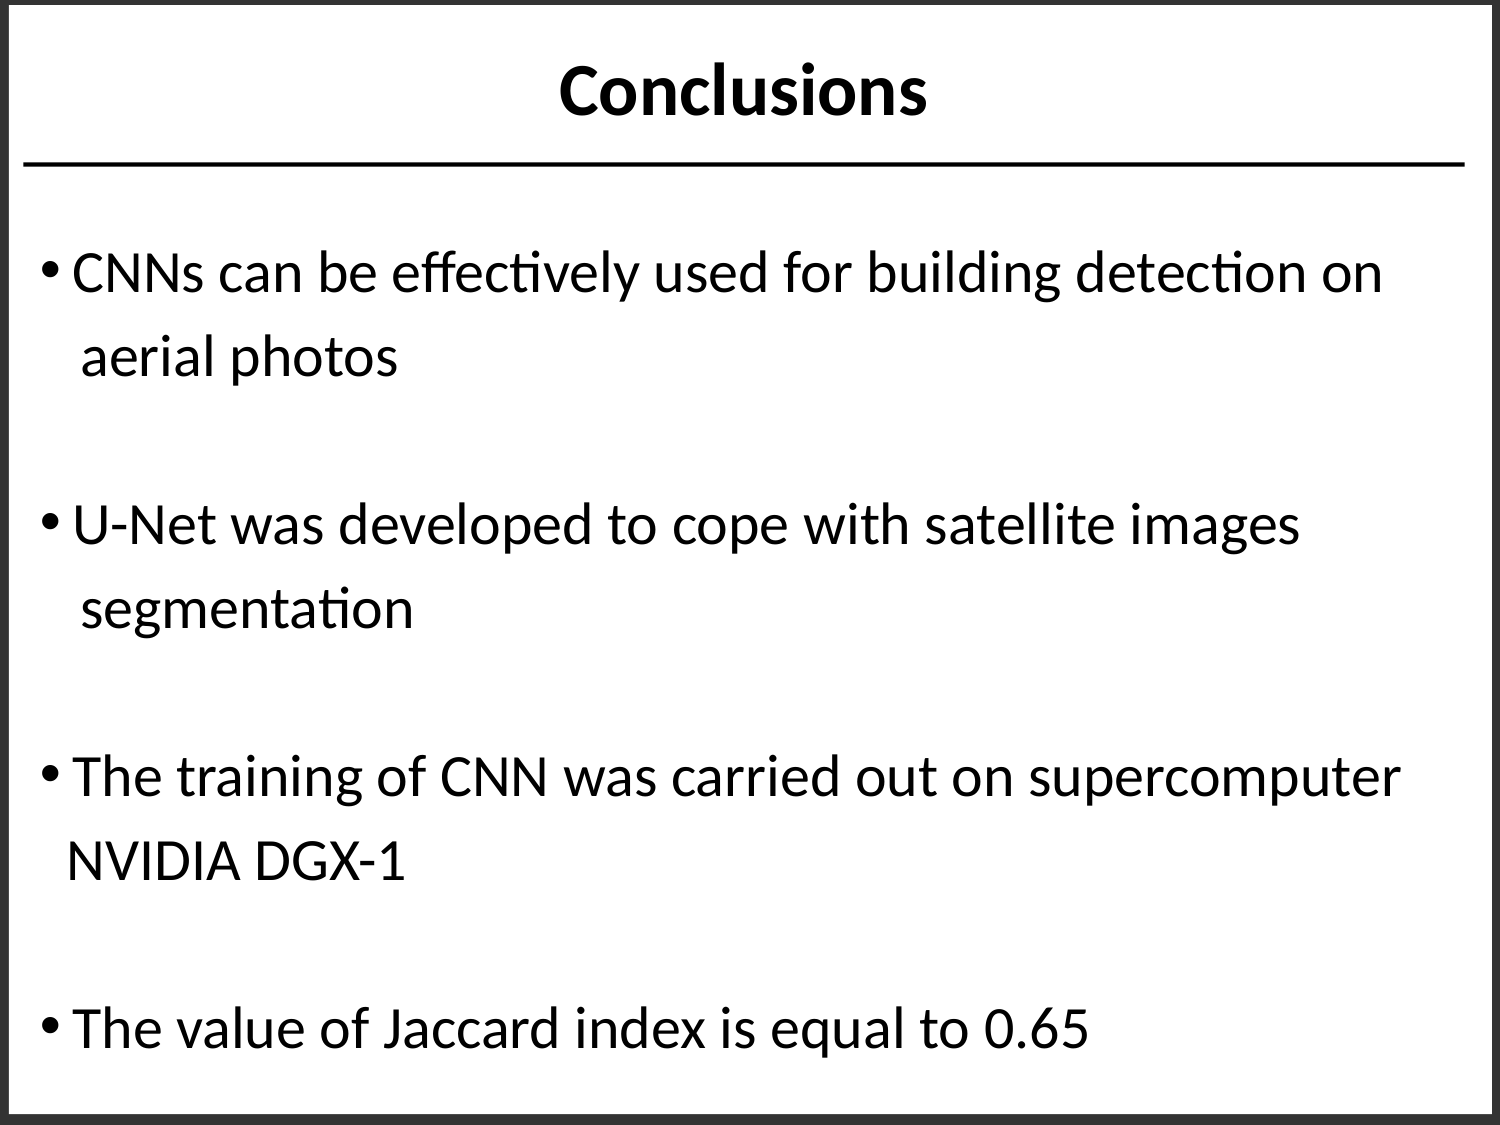

An increase in the training database, the addition of "complex" cases;
Collection of image bases for other endoscopic systems;
Real-time endoscopy processing.
Conclusions

 CNNs can be effectively used for building detection on
   aerial photos

 U-Net was developed to cope with satellite images
   segmentation

 The training of CNN was carried out on supercomputer
  NVIDIA DGX-1

 The value of Jaccard index is equal to 0.65
#